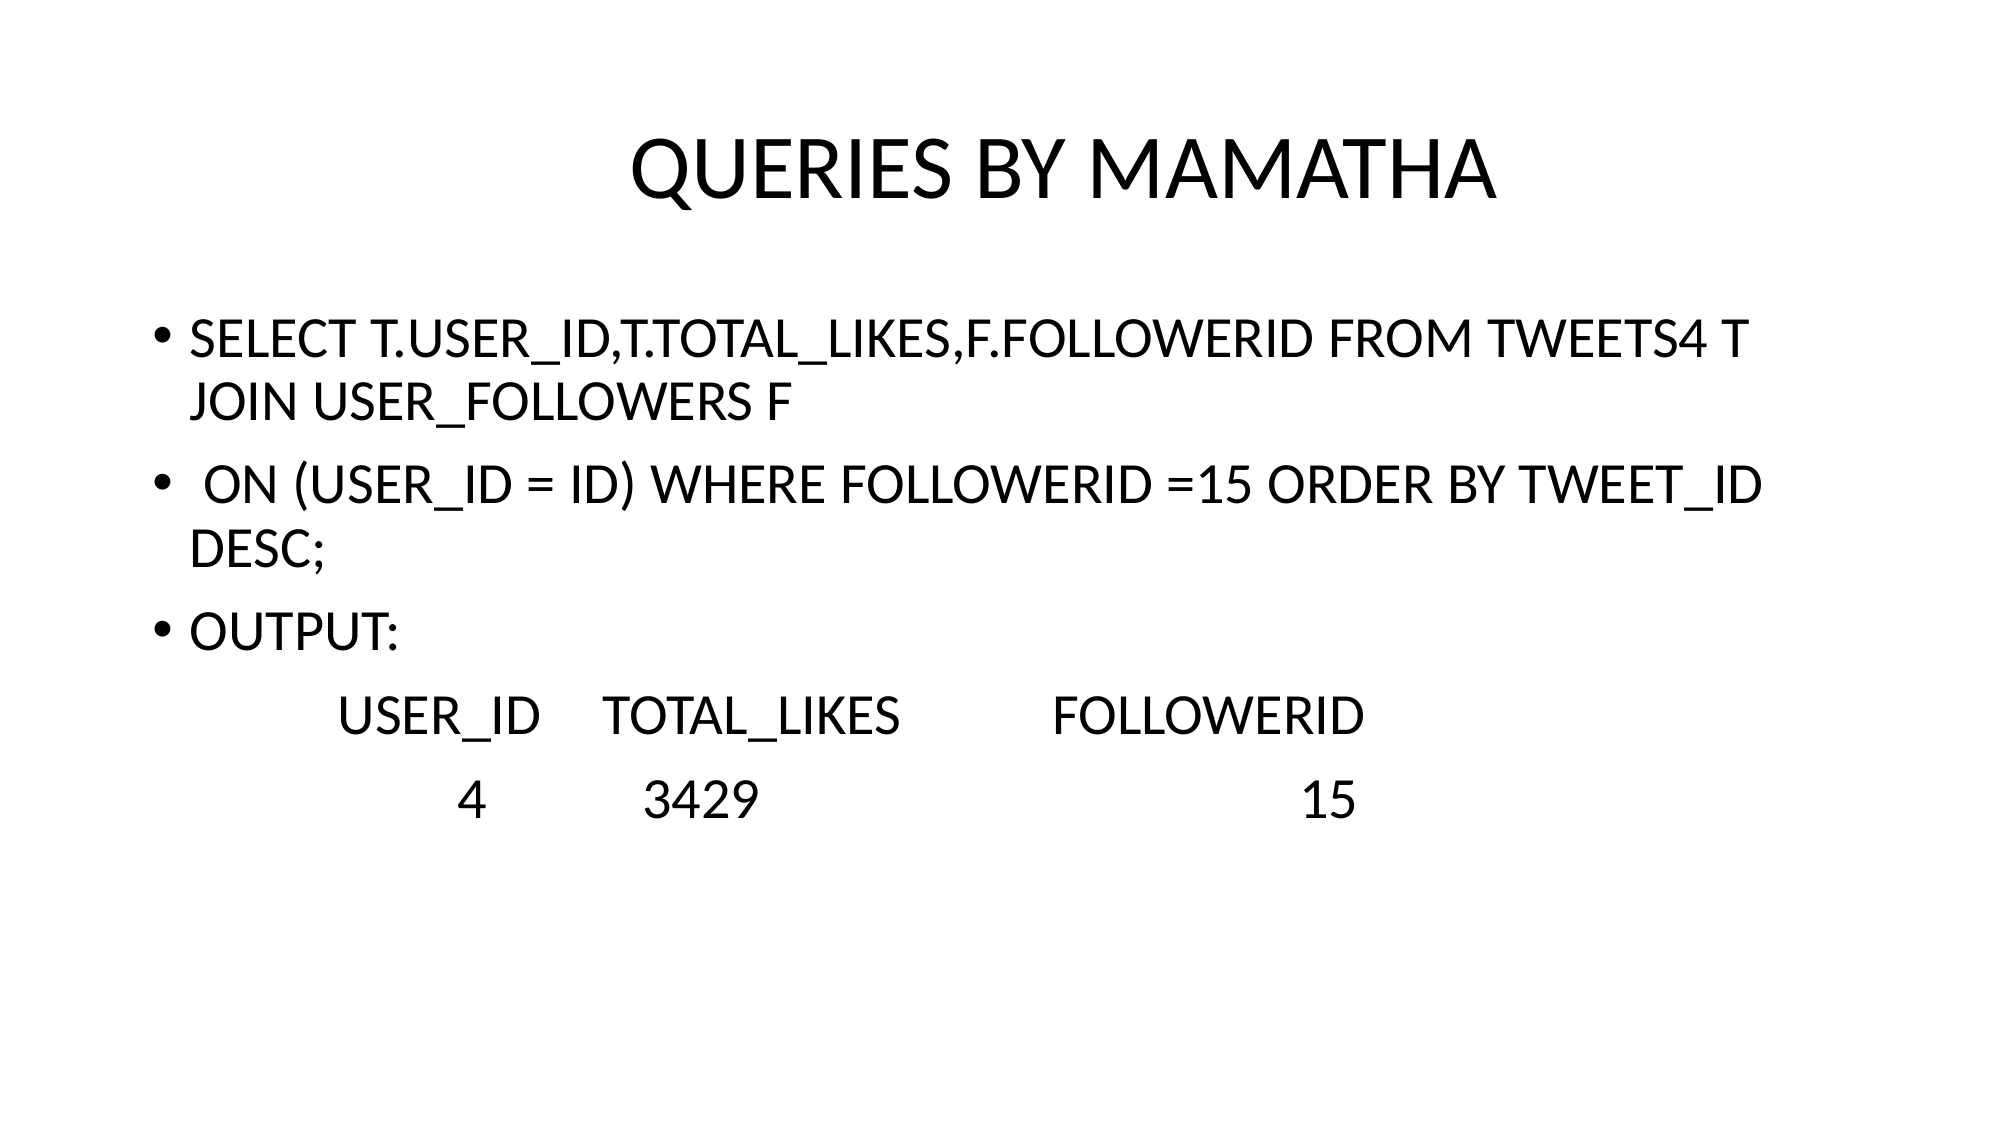

# QUERIES BY MAMATHA
SELECT T.USER_ID,T.TOTAL_LIKES,F.FOLLOWERID FROM TWEETS4 T JOIN USER_FOLLOWERS F
 ON (USER_ID = ID) WHERE FOLLOWERID =15 ORDER BY TWEET_ID DESC;
OUTPUT:
              USER_ID	TOTAL_LIKES 	FOLLOWERID
                       4	   3429	                              15